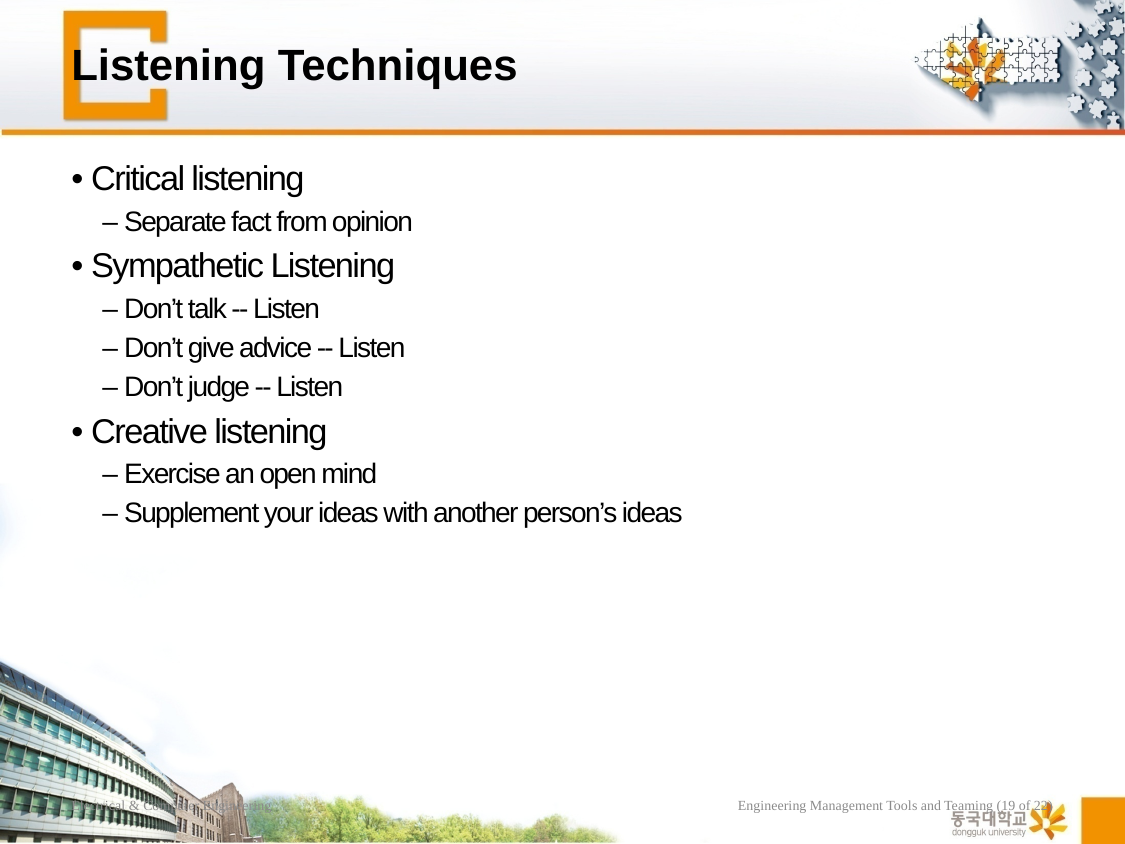

# Listening Techniques
• Critical listening
     – Separate fact from opinion
• Sympathetic Listening
     – Don’t talk -- Listen
     – Don’t give advice -- Listen
     – Don’t judge -- Listen
• Creative listening
     – Exercise an open mind
     – Supplement your ideas with another person’s ideas
Electrical & Computer Engineering
Engineering Management Tools and Teaming (19 of 22)